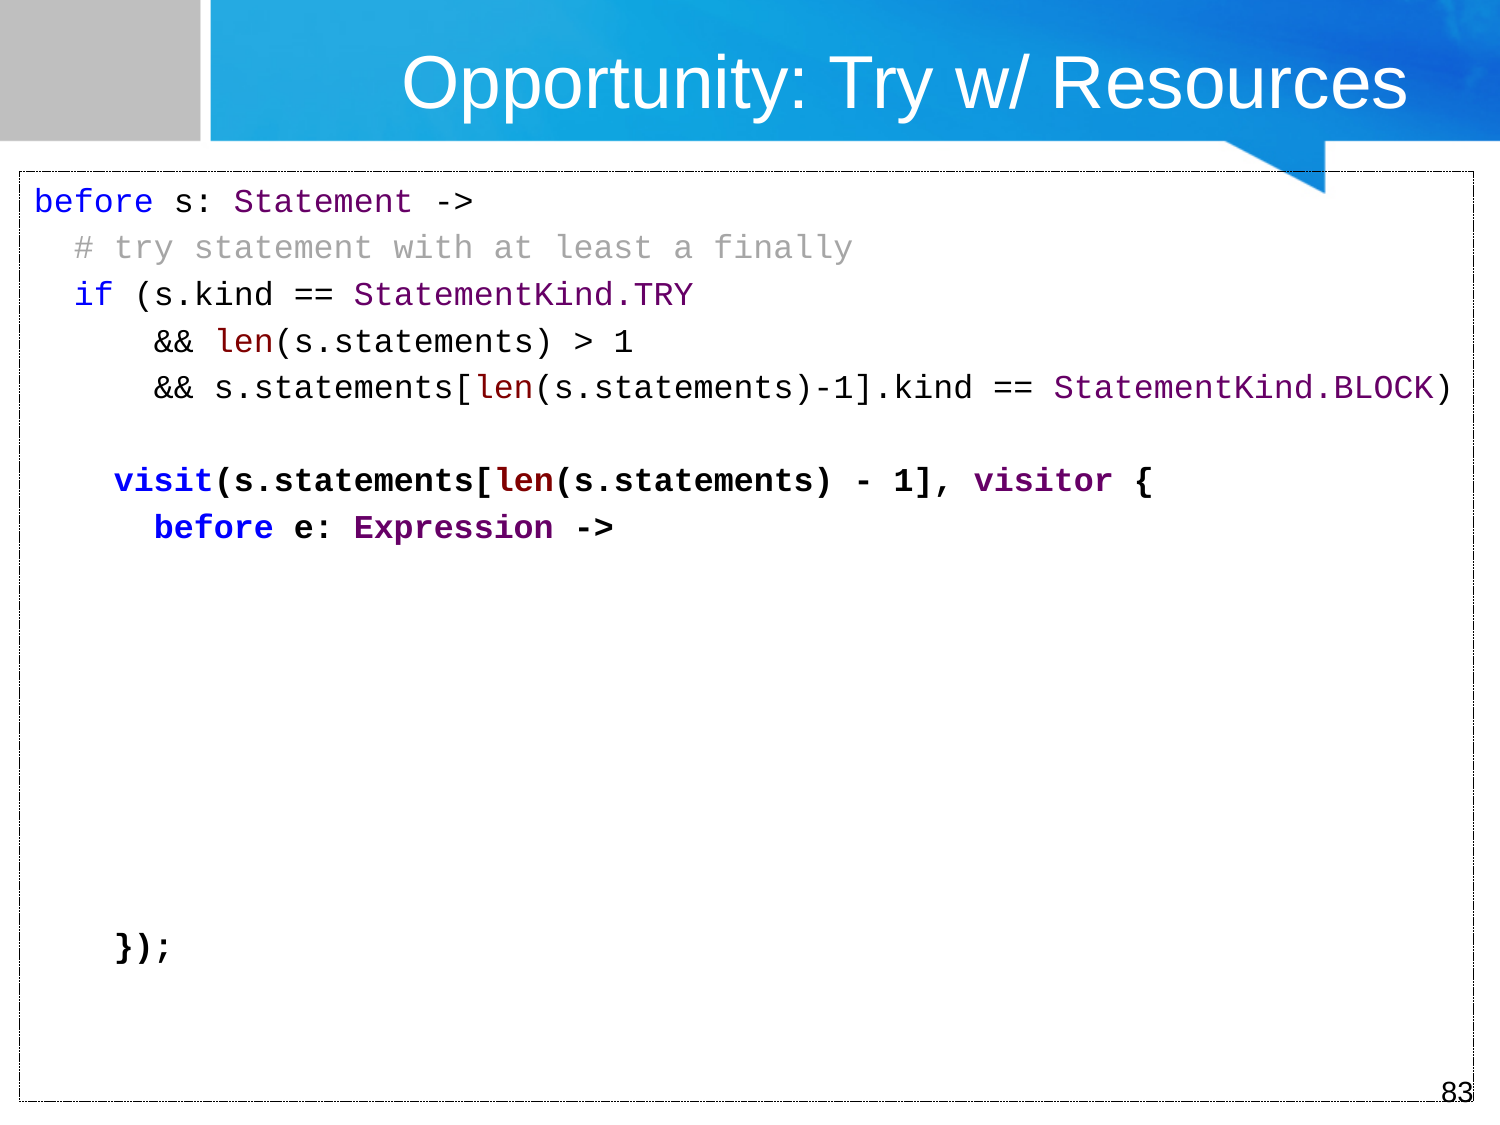

# Opportunity: Try w/ Resources
before s: Statement ->
  # try statement with at least a finally
  if (s.kind == StatementKind.TRY
      && len(s.statements) > 1
      && s.statements[len(s.statements)-1].kind == StatementKind.BLOCK)

    visit(s.statements[len(s.statements) - 1], visitor {
      before e: Expression ->

    });
83